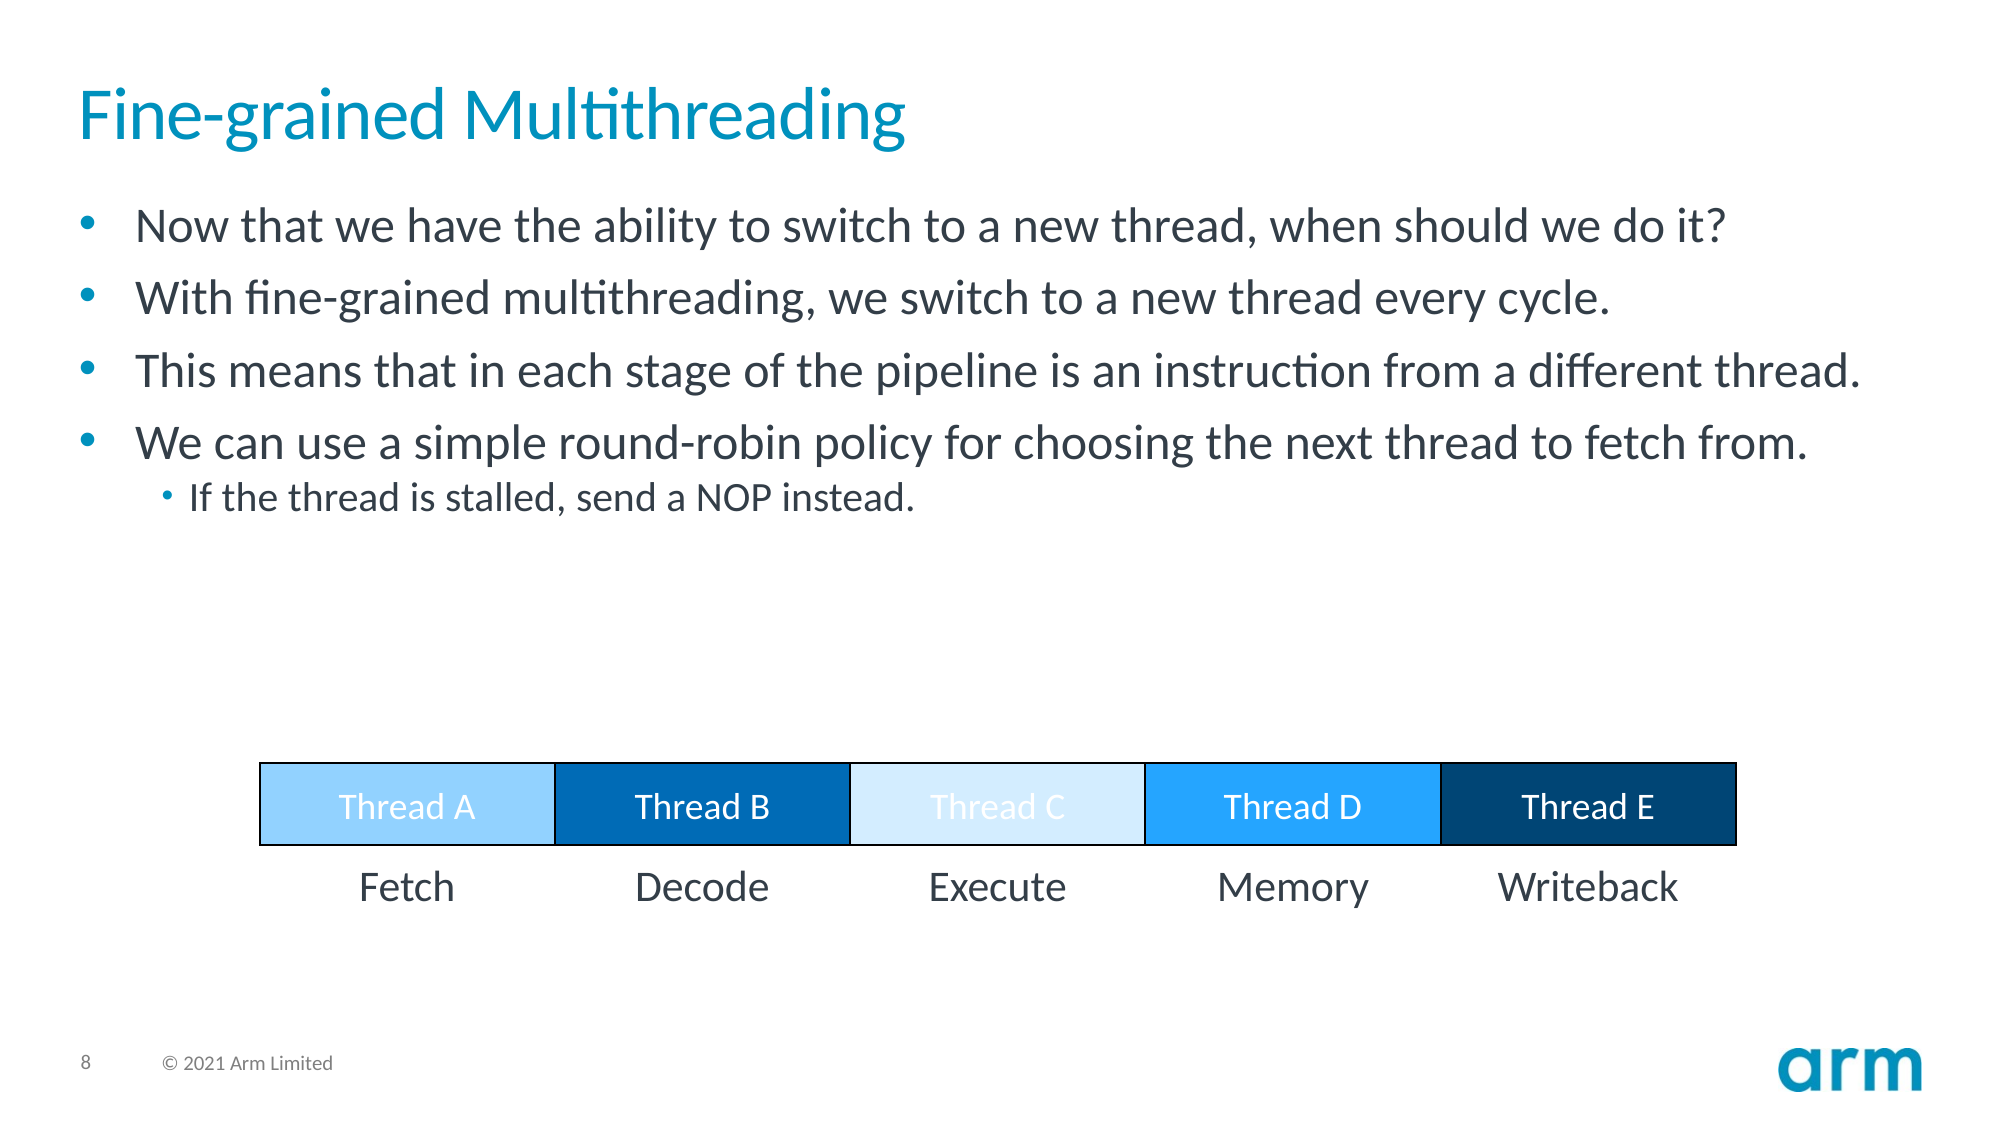

# Fine-grained Multithreading
Now that we have the ability to switch to a new thread, when should we do it?
With fine-grained multithreading, we switch to a new thread every cycle.
This means that in each stage of the pipeline is an instruction from a different thread.
We can use a simple round-robin policy for choosing the next thread to fetch from.
If the thread is stalled, send a NOP instead.
Thread A
Thread B
Thread C
Thread D
Thread E
Fetch
Memory
Writeback
Decode
Execute